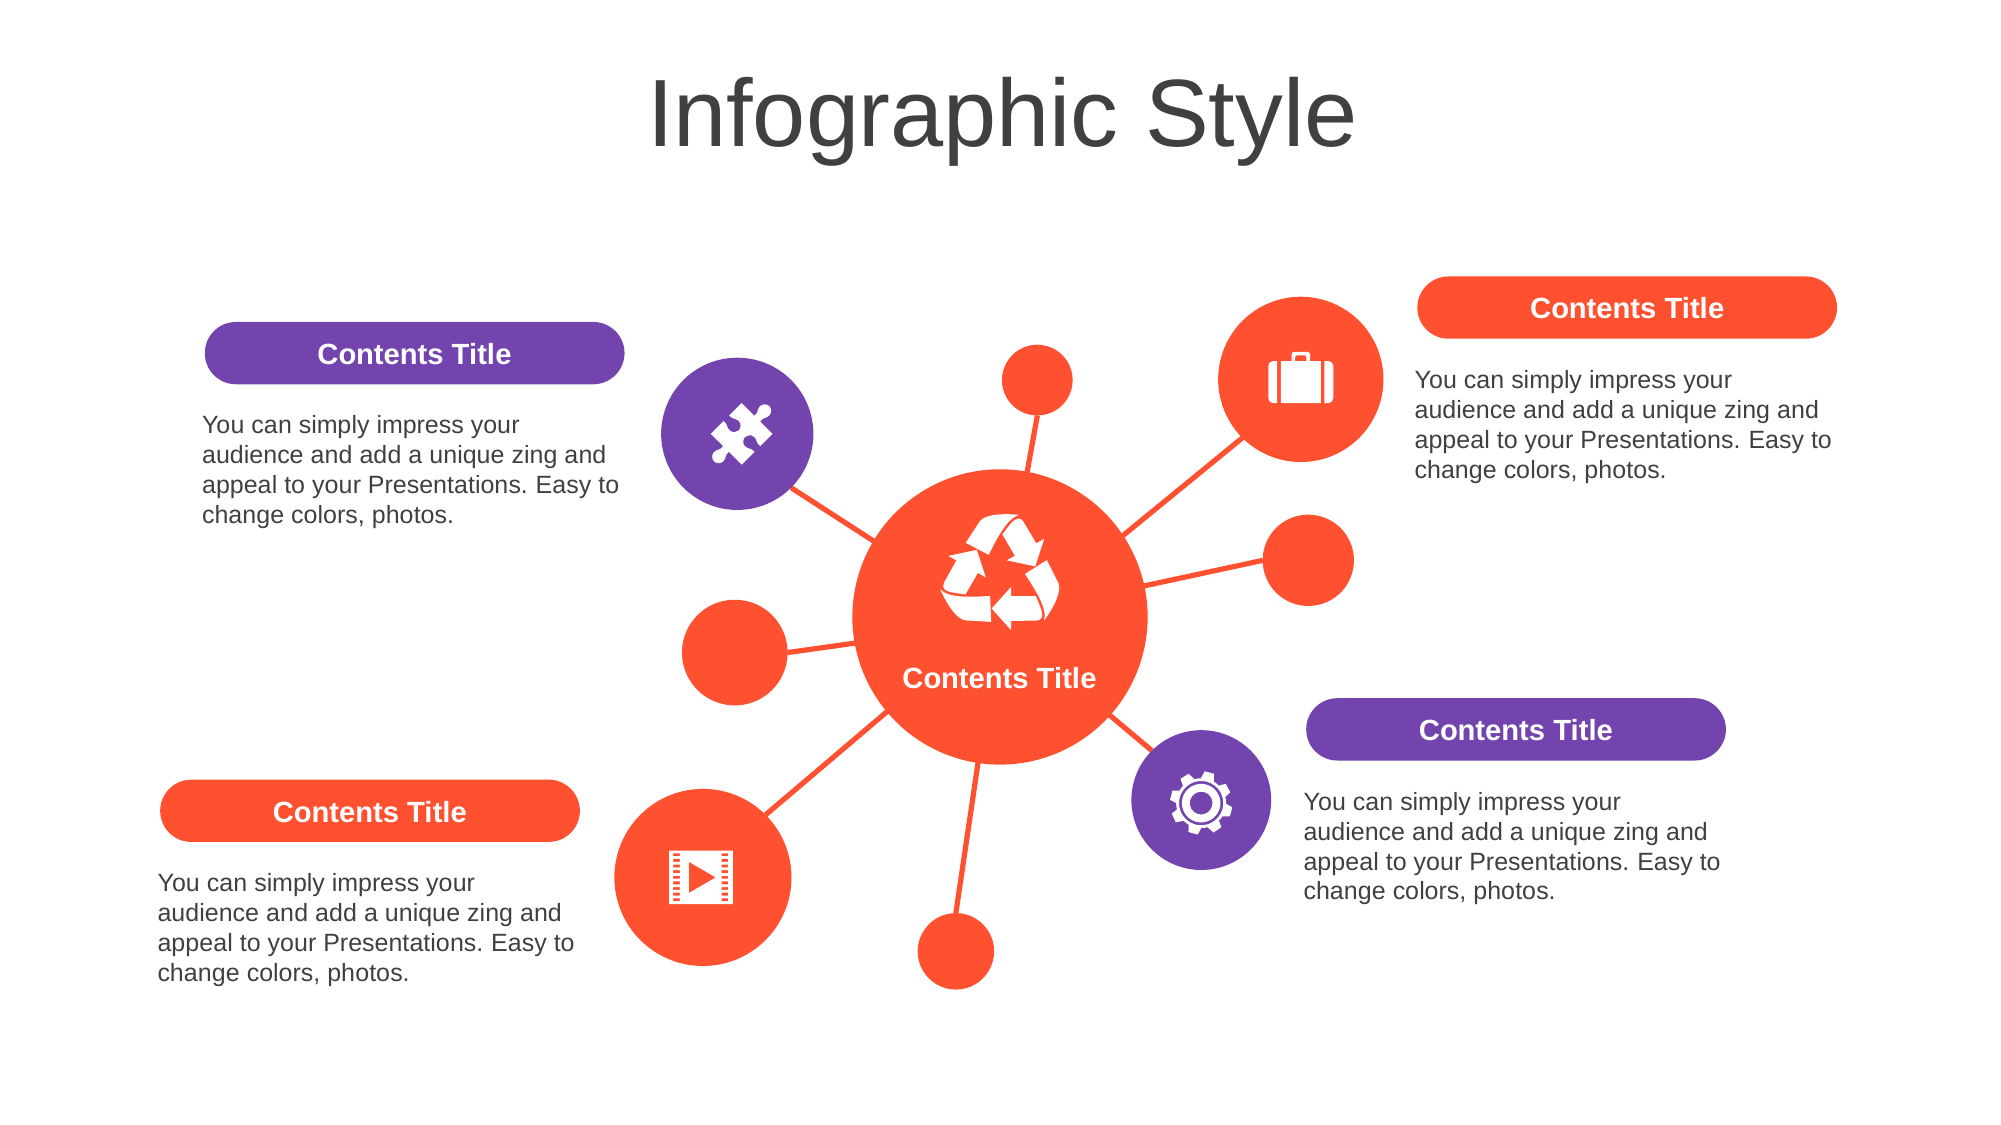

Infographic Style

Contents Title
You can simply impress your audience and add a unique zing and appeal to your Presentations. Easy to change colors, photos.

Contents Title
You can simply impress your audience and add a unique zing and appeal to your Presentations. Easy to change colors, photos.

Contents Title

Contents Title
You can simply impress your audience and add a unique zing and appeal to your Presentations. Easy to change colors, photos.

Contents Title
You can simply impress your audience and add a unique zing and appeal to your Presentations. Easy to change colors, photos.